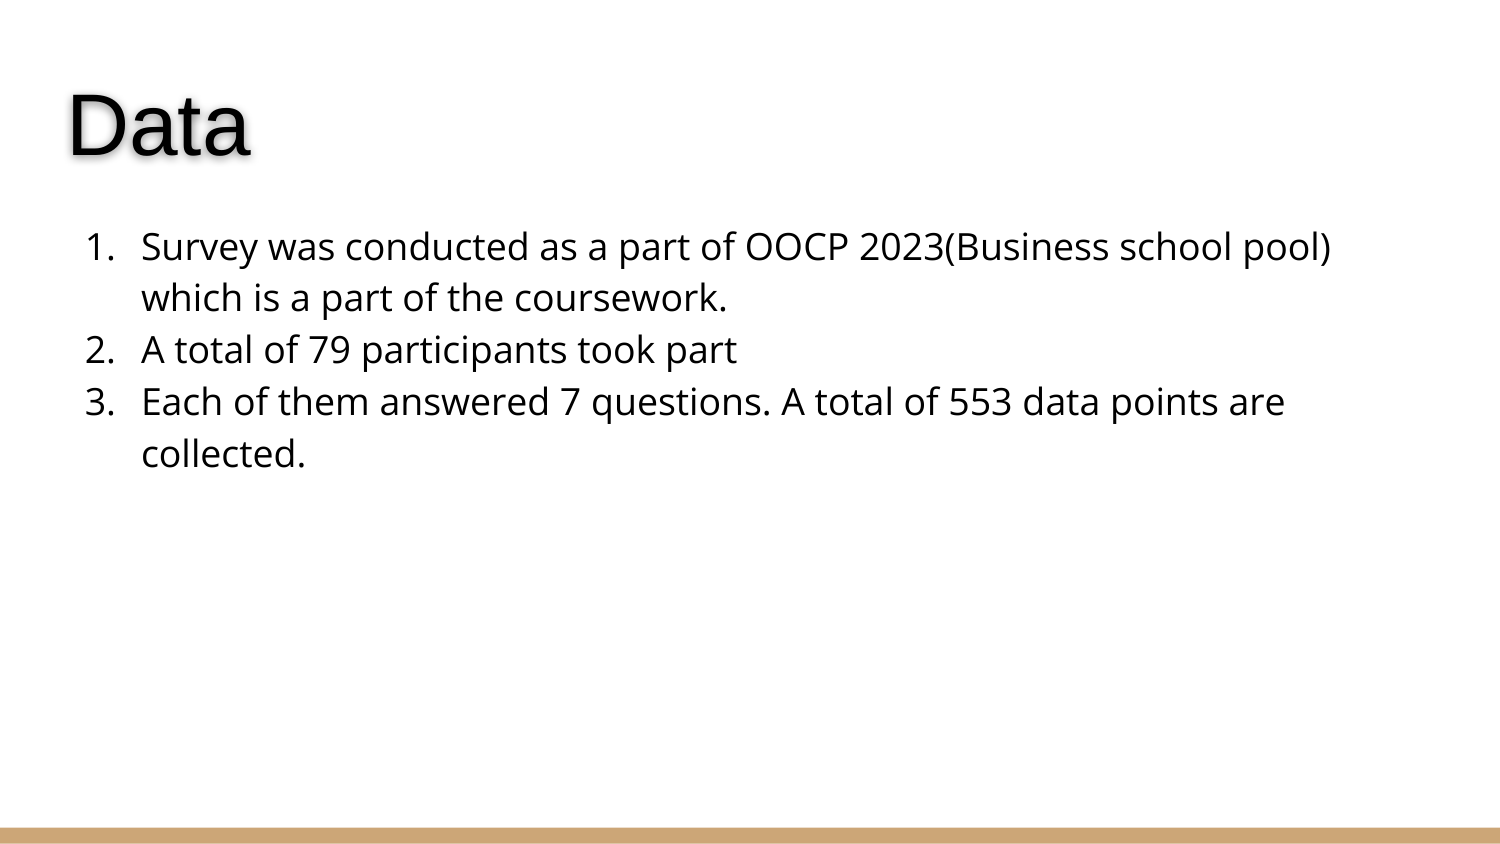

# Data
Survey was conducted as a part of OOCP 2023(Business school pool) which is a part of the coursework.
A total of 79 participants took part
Each of them answered 7 questions. A total of 553 data points are collected.